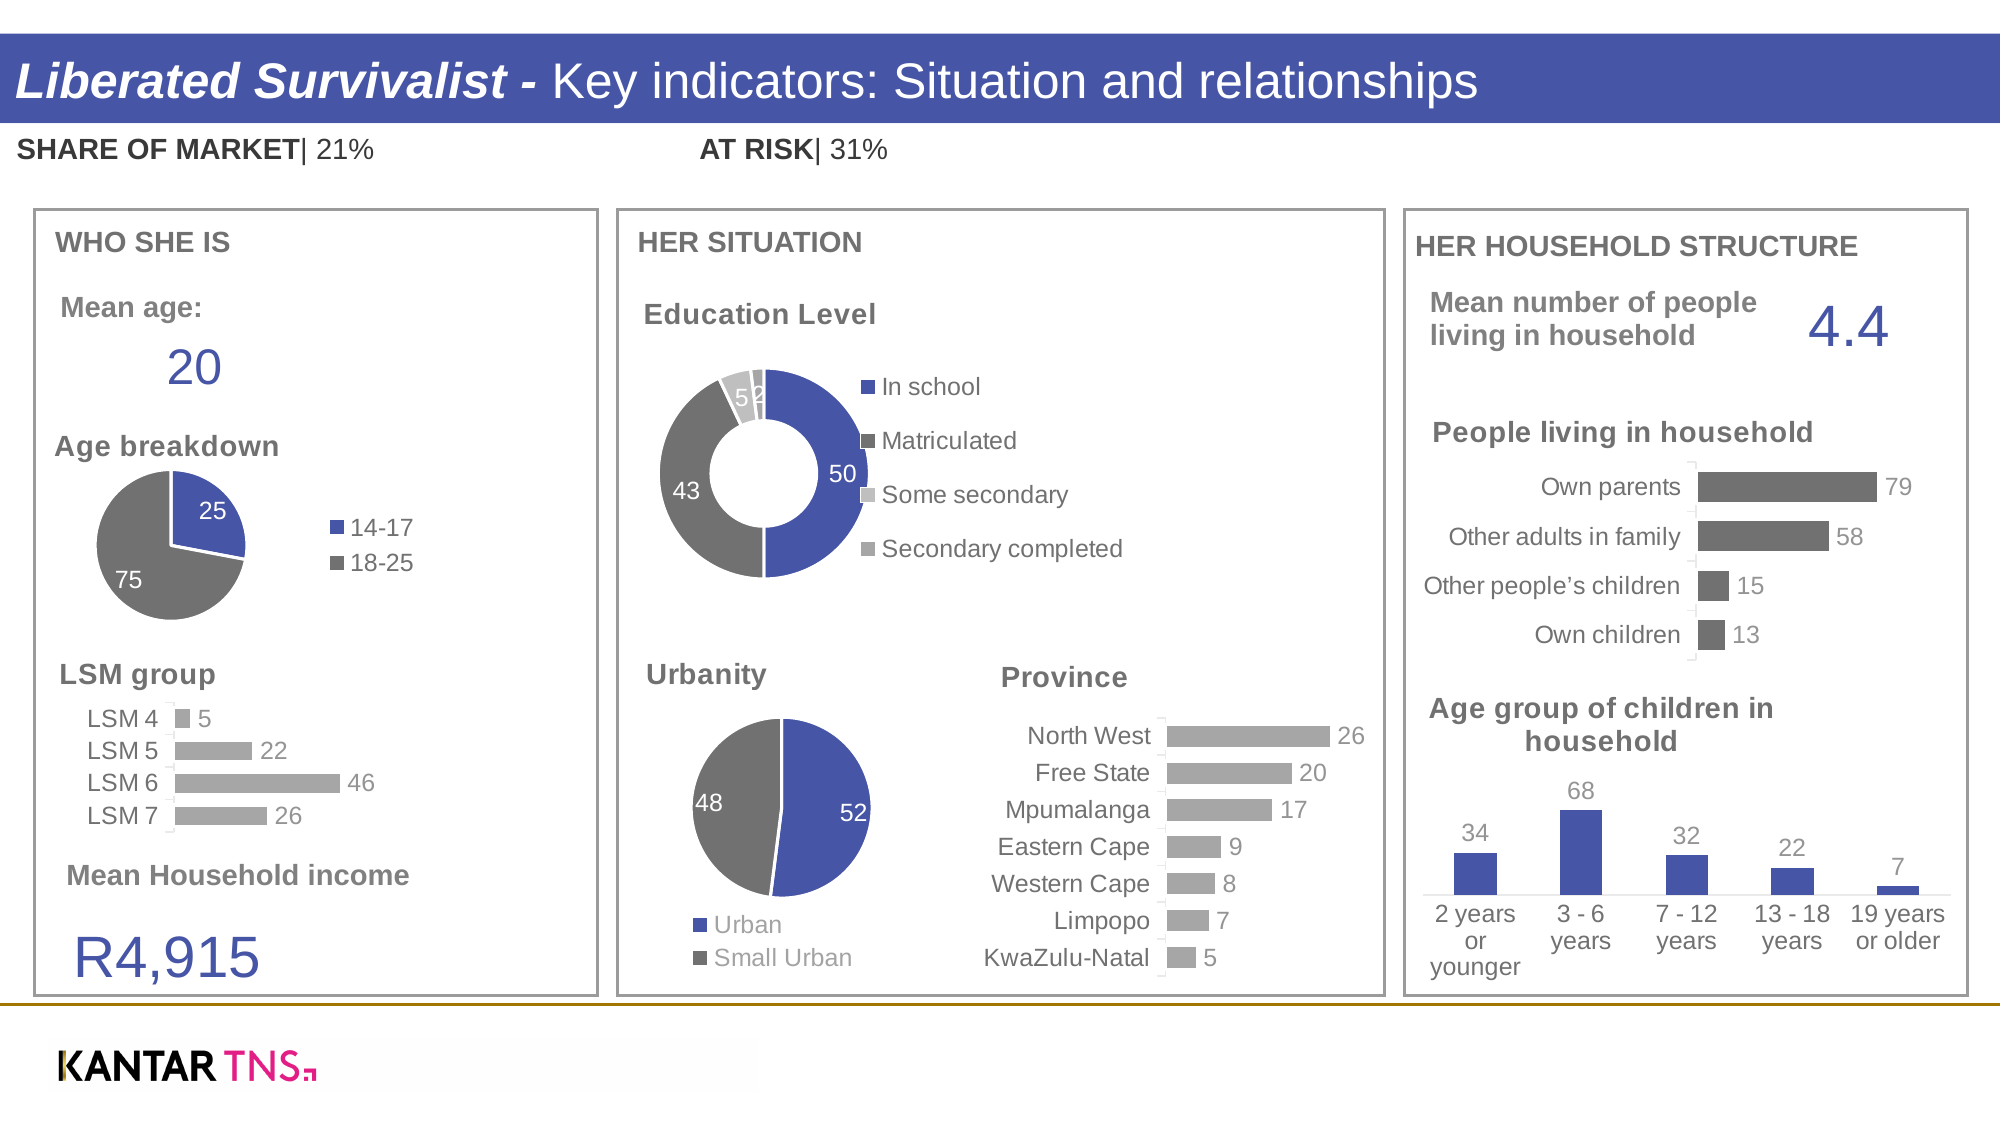

Liberated Survivalist - Key indicators: Situation and relationships
SHARE OF market| 21%
At risk| 31%

|  |
| --- |
| Mean number of people living in household |

WHO SHE IS
HER SITUATION
HER HOUSEHOLD STRUCTURE
4.4

### Chart: Education Level

| Category | Work Status |
|---|---|
| In school | 50.0 |
| Matriculated | 43.0 |
| Some secondary | 5.0 |
| Secondary completed | 2.0 |
| Mean age: |
| --- |
| 20 |

### Chart: Age breakdown

| Category | Age |
|---|---|
| 14-17 | 0.28 |
| 18-25 | 0.72 |

### Chart: People living in household

| Category | Age |
|---|---|
| Own parents | 79.0 |
| Other adults in family | 58.0 |
| Other people’s children | 15.0 |
| Own children | 13.0 |

### Chart: LSM group

| Category | Sales |
|---|---|
| LSM 4 | 5.0 |
| LSM 5 | 22.0 |
| LSM 6 | 46.0 |
| LSM 7 | 26.0 |

### Chart: Urbanity

| Category | Age |
|---|---|
| Urban | 0.52 |
| Small Urban | 0.48 |

### Chart: Province

| Category | Sales |
|---|---|
| North West | 26.0 |
| Free State | 20.0 |
| Mpumalanga | 17.0 |
| Eastern Cape | 9.0 |
| Western Cape | 8.0 |
| Limpopo | 7.0 |
| KwaZulu-Natal | 5.0 |

### Chart: Age group of children in household

| Category | Series 1 |
|---|---|
| 2 years or younger | 34.0 |
| 3 - 6 years | 68.0 |
| 7 - 12 years | 32.0 |
| 13 - 18 years | 22.0 |
| 19 years or older | 7.0 |
|  |
| --- |
| Mean Household income |
R4,915